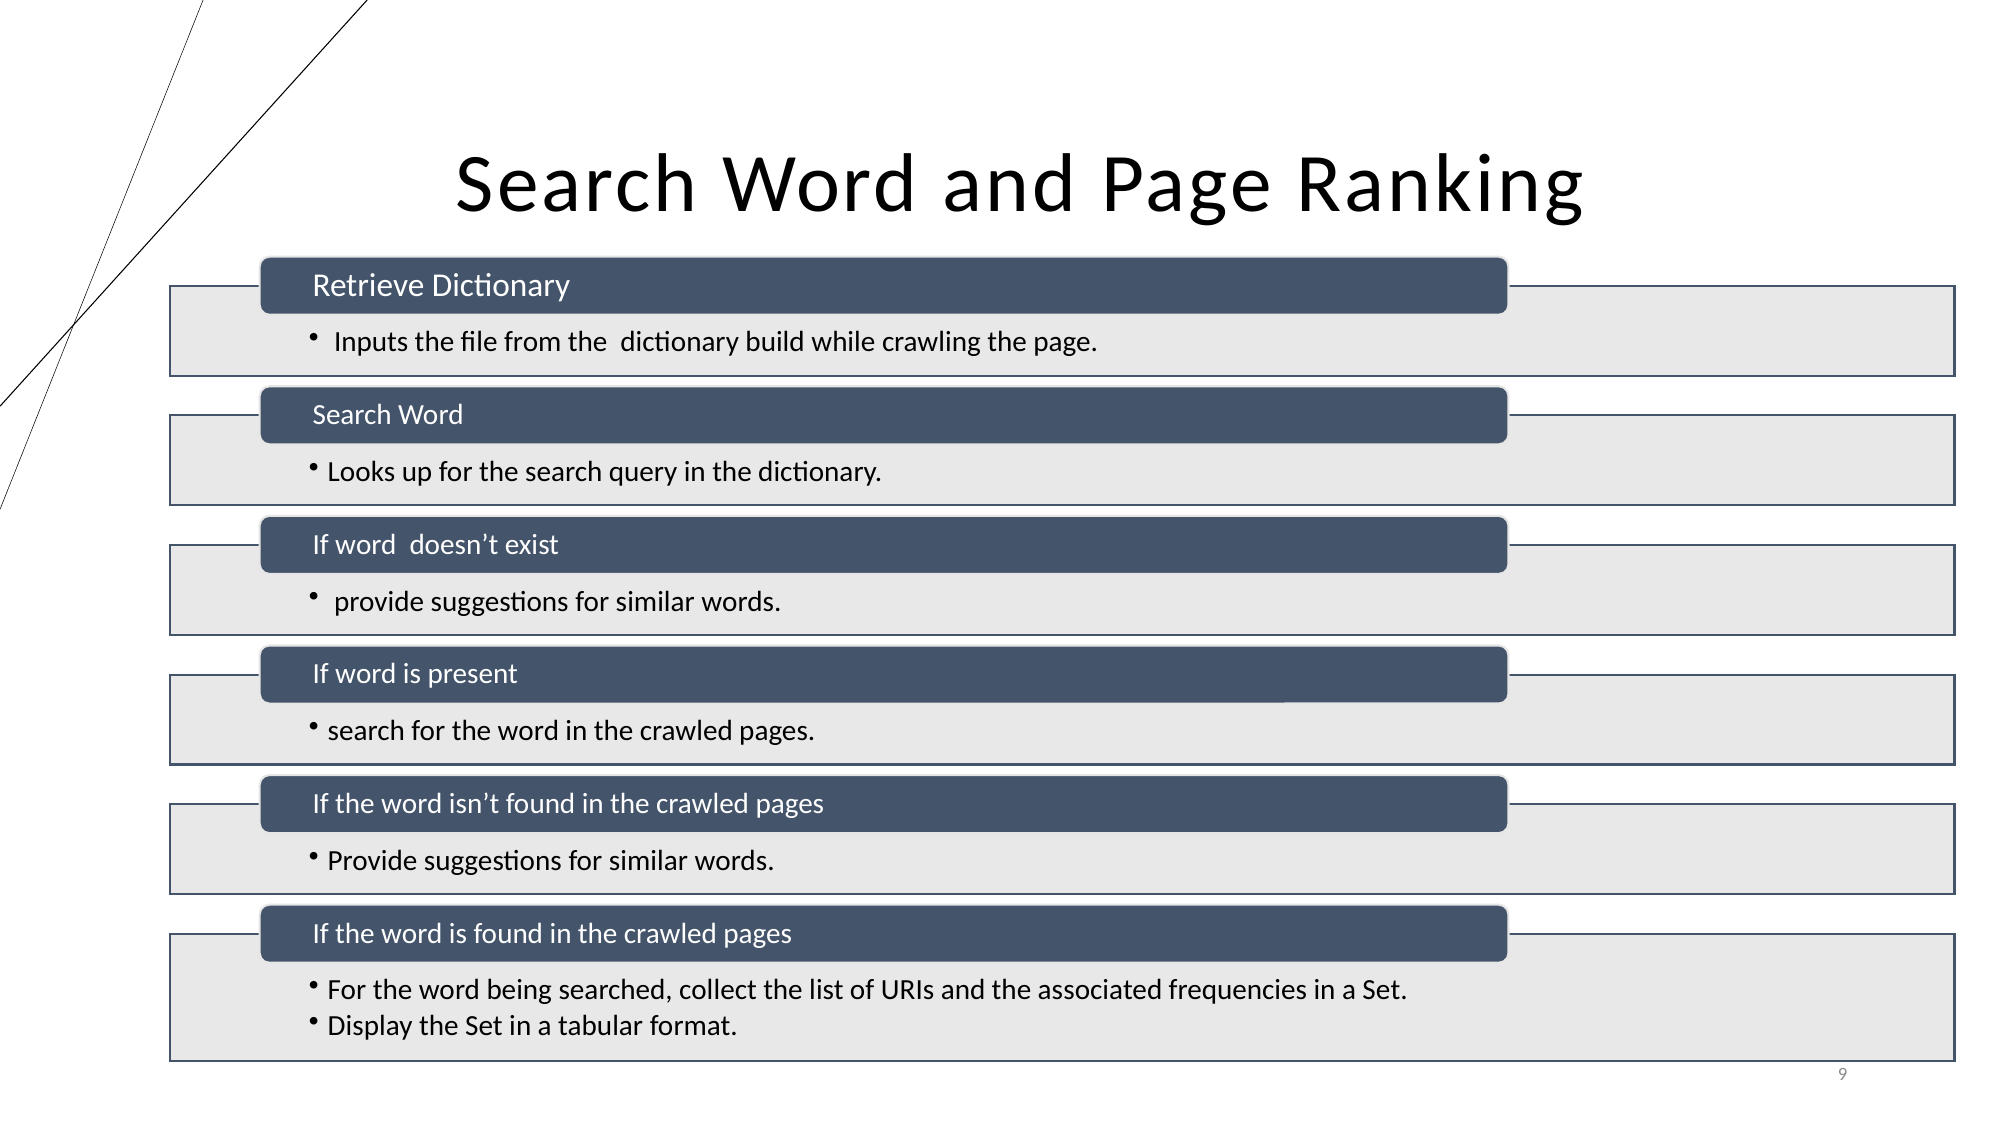

# Search Word and Page Ranking
 Inputs the file from the  dictionary build while crawling the page.
Retrieve Dictionary
Looks up for the search query in the dictionary.
Search Word
 provide suggestions for similar words.
If word  doesn’t exist
search for the word in the crawled pages.
If word is present
Provide suggestions for similar words.
If the word isn’t found in the crawled pages
For the word being searched, collect the list of URIs and the associated frequencies in a Set.
Display the Set in a tabular format.
If the word is found in the crawled pages
9